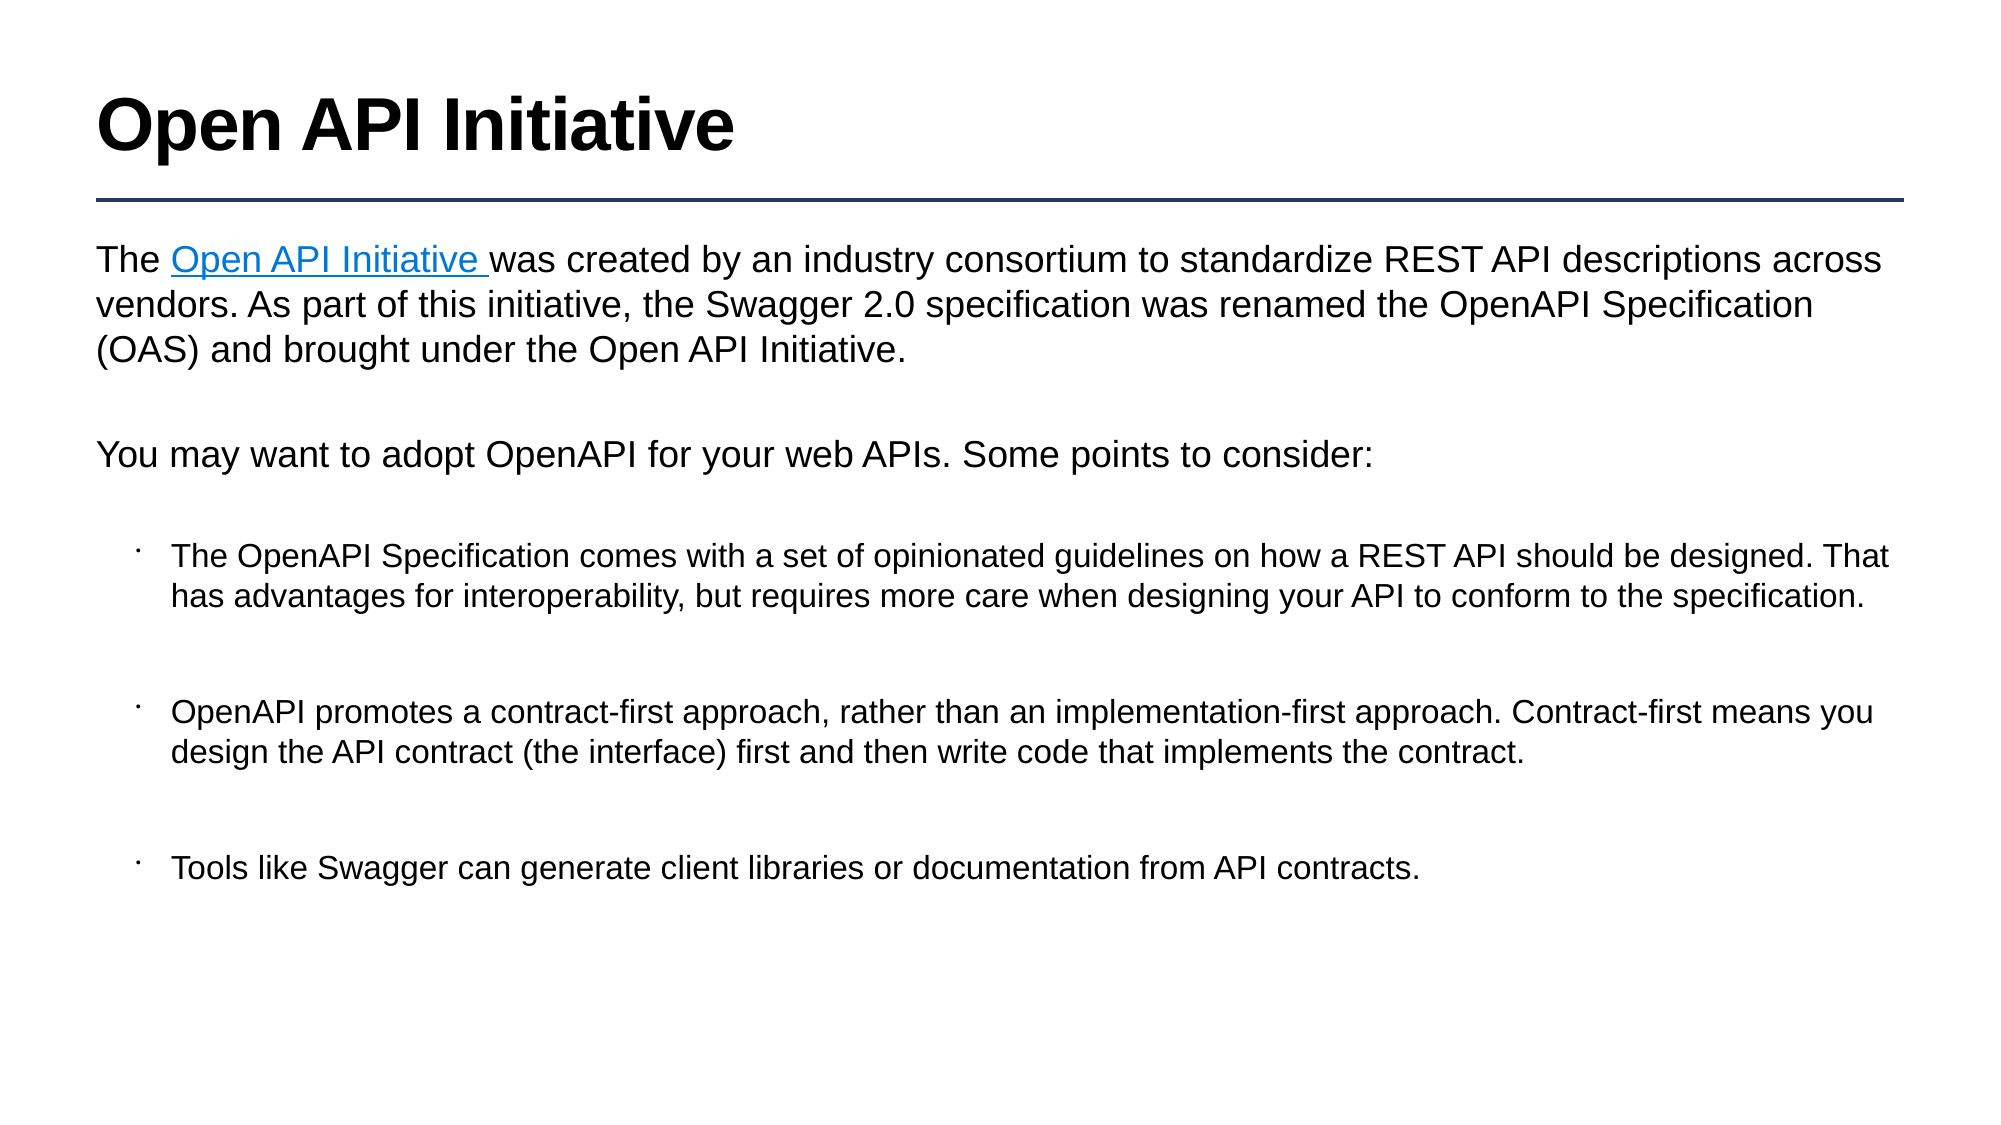

# Open API Initiative
The Open API Initiative was created by an industry consortium to standardize REST API descriptions across vendors. As part of this initiative, the Swagger 2.0 specification was renamed the OpenAPI Specification (OAS) and brought under the Open API Initiative.

You may want to adopt OpenAPI for your web APIs. Some points to consider:

The OpenAPI Specification comes with a set of opinionated guidelines on how a REST API should be designed. That has advantages for interoperability, but requires more care when designing your API to conform to the specification.

OpenAPI promotes a contract-first approach, rather than an implementation-first approach. Contract-first means you design the API contract (the interface) first and then write code that implements the contract.

Tools like Swagger can generate client libraries or documentation from API contracts.